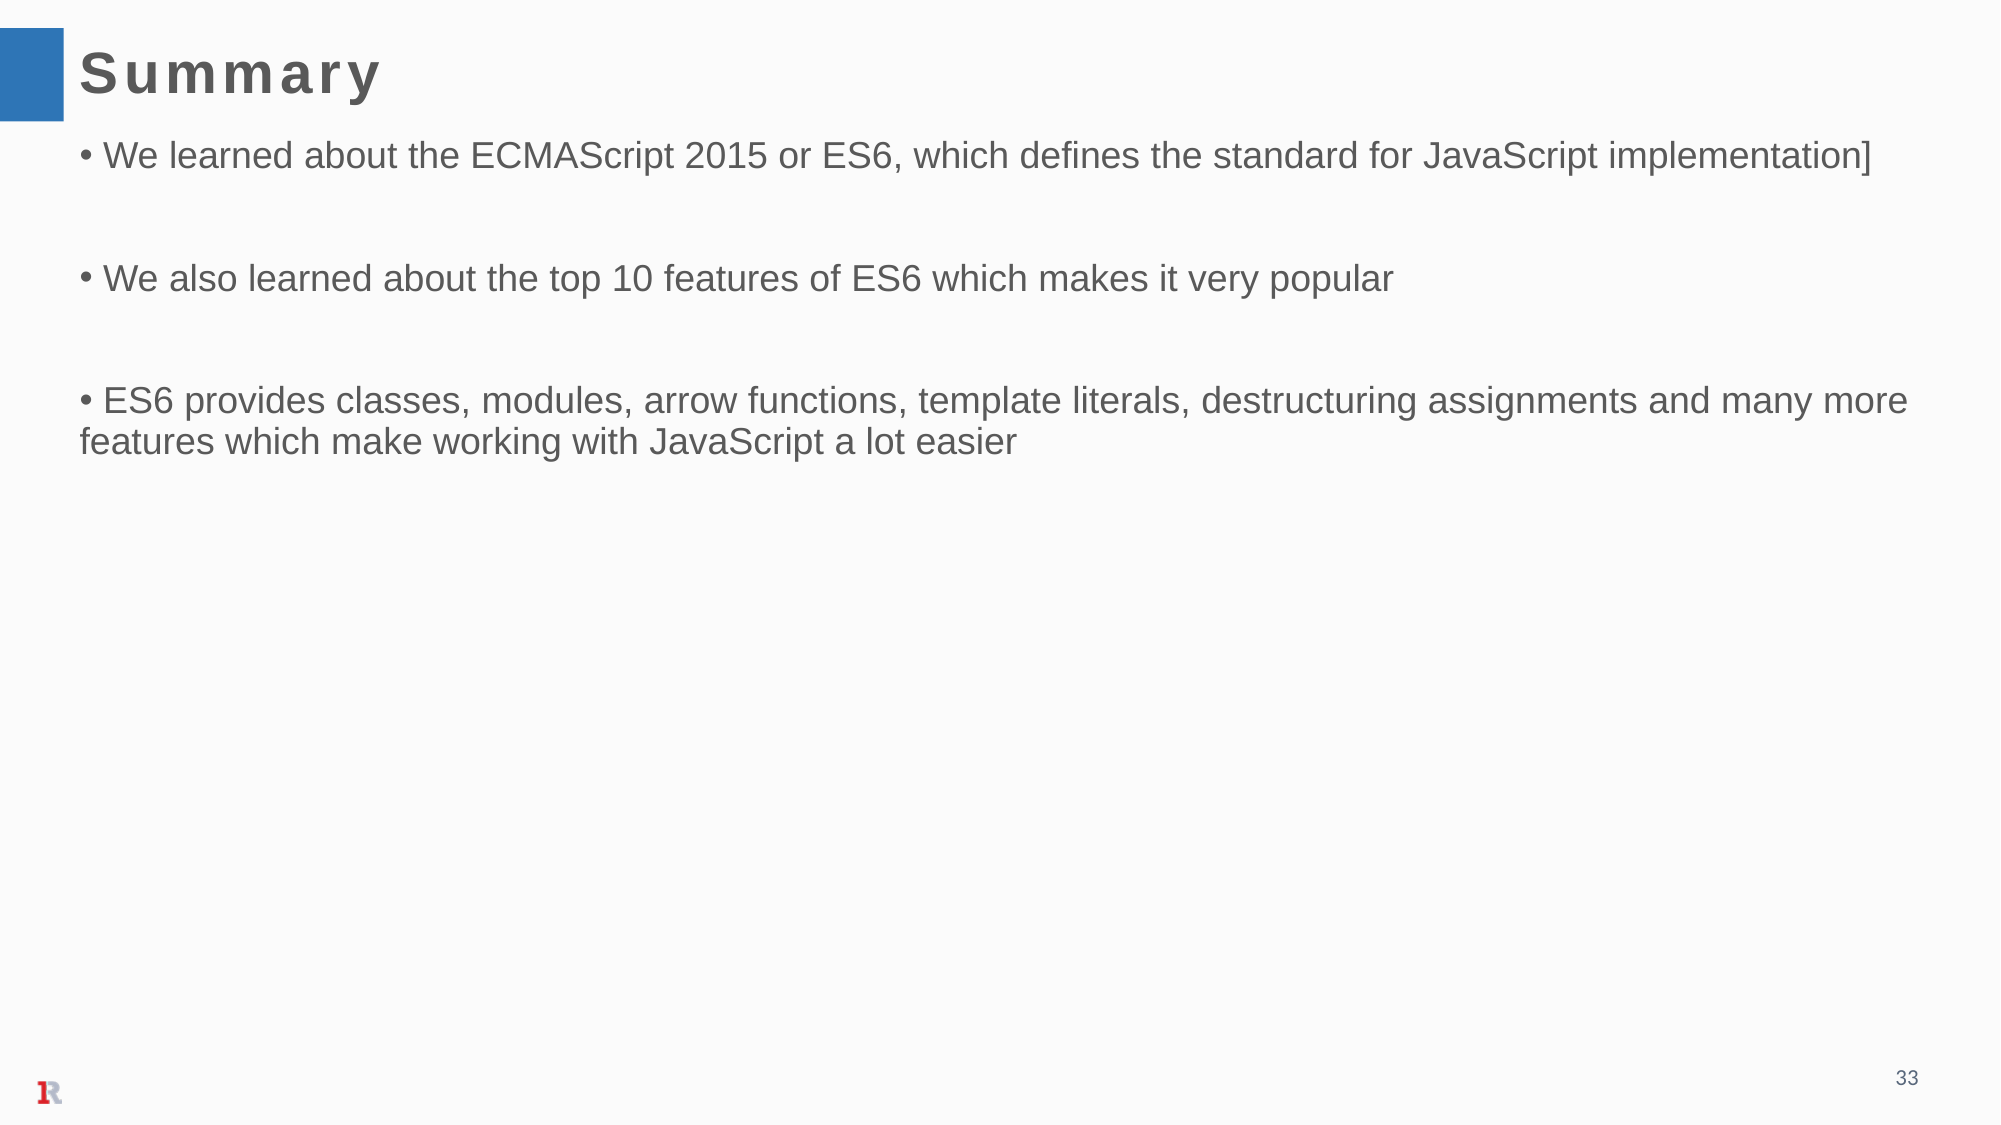

Summary
 We learned about the ECMAScript 2015 or ES6, which defines the standard for JavaScript implementation]

 We also learned about the top 10 features of ES6 which makes it very popular

 ES6 provides classes, modules, arrow functions, template literals, destructuring assignments and many more features which make working with JavaScript a lot easier